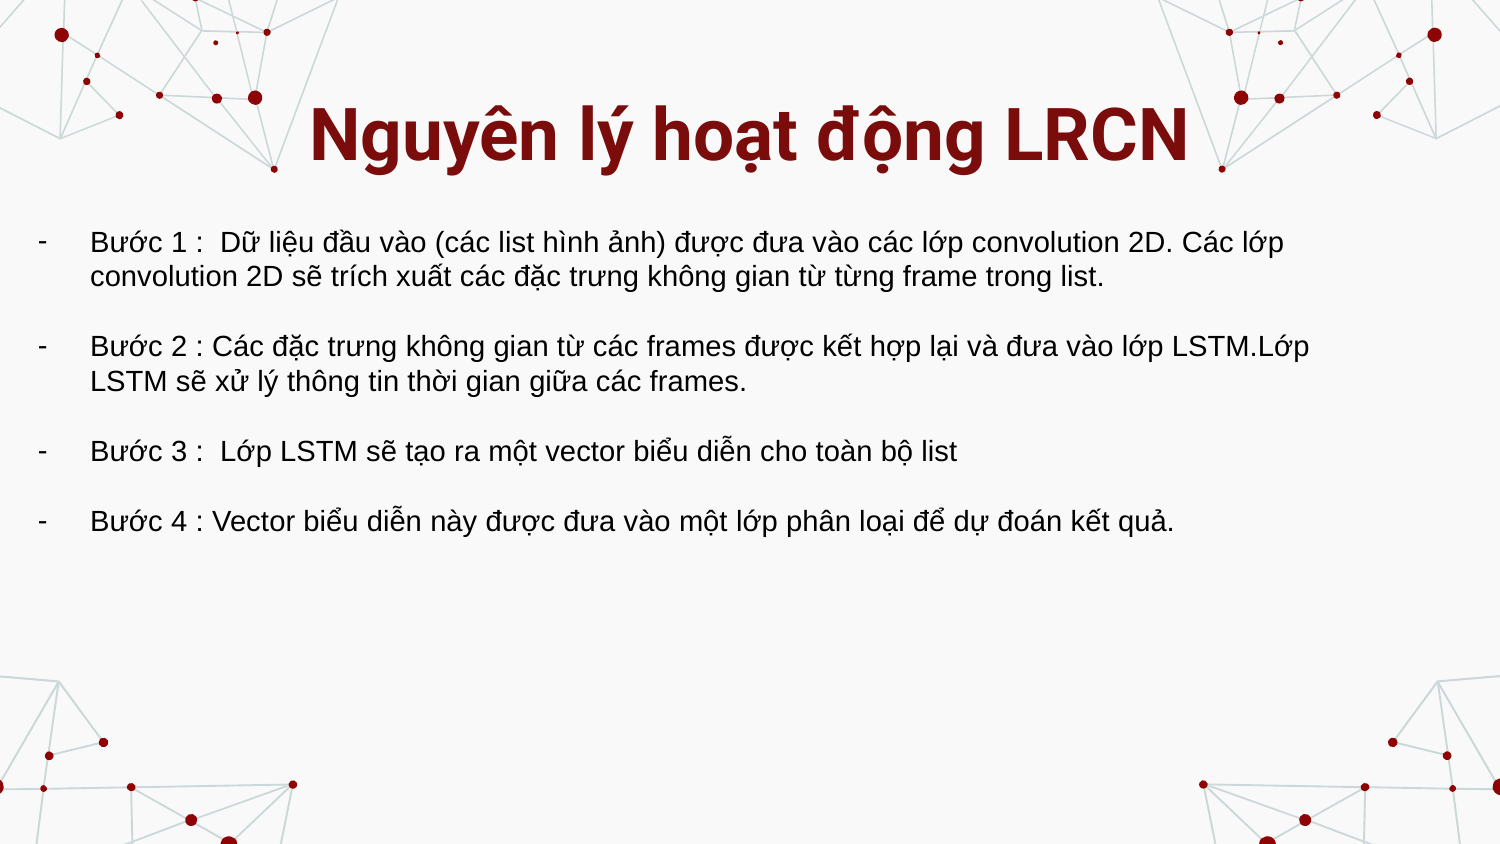

# Nguyên lý hoạt động LRCN
Bước 1 :  Dữ liệu đầu vào (các list hình ảnh) được đưa vào các lớp convolution 2D. Các lớp convolution 2D sẽ trích xuất các đặc trưng không gian từ từng frame trong list.

Bước 2 : Các đặc trưng không gian từ các frames được kết hợp lại và đưa vào lớp LSTM.Lớp LSTM sẽ xử lý thông tin thời gian giữa các frames.

Bước 3 :  Lớp LSTM sẽ tạo ra một vector biểu diễn cho toàn bộ list

Bước 4 : Vector biểu diễn này được đưa vào một lớp phân loại để dự đoán kết quả.